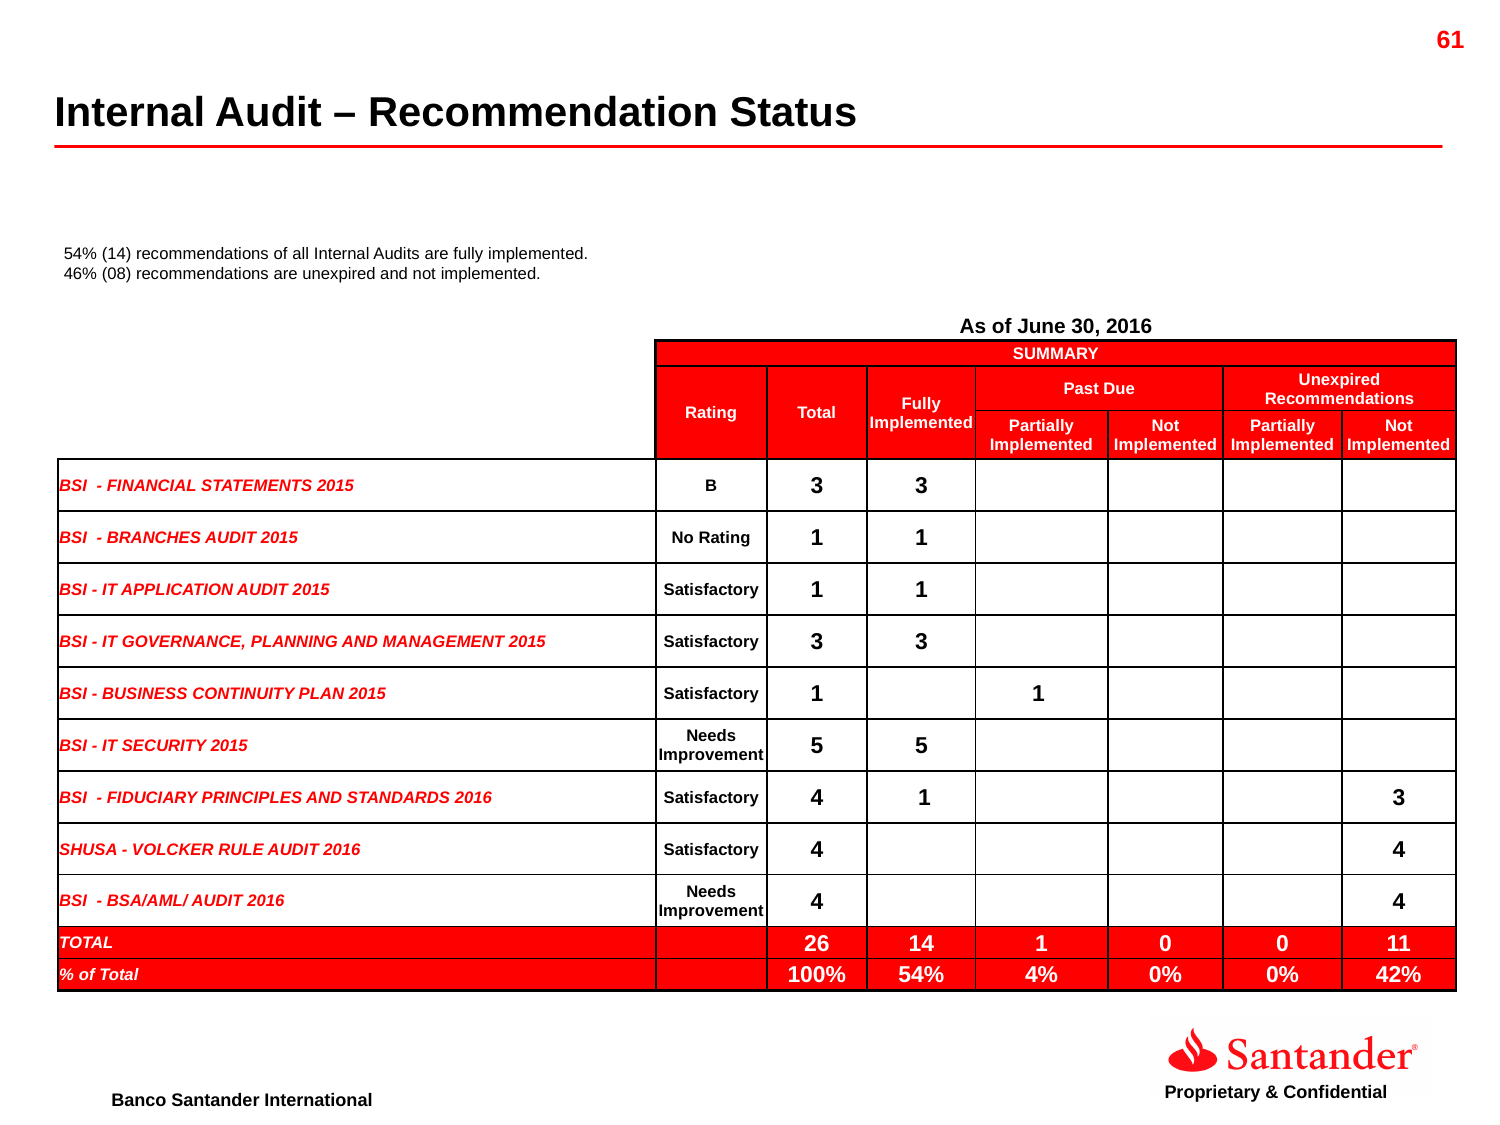

Internal Audit – Recommendation Status
|  |  |  |  |  |  |  |  |
| --- | --- | --- | --- | --- | --- | --- | --- |
| 54% (14) recommendations of all Internal Audits are fully implemented. |  |  |  |  |  |  |  |
| 46% (08) recommendations are unexpired and not implemented. |  |  |  |  |  |  |  |
|  |  |  |  |  |  |  |  |
|  | As of June 30, 2016 |  |  |  |  |  |  |
|  | SUMMARY |  |  |  |  |  |  |
|  | Rating | Total | Fully Implemented | Past Due |  | Unexpired Recommendations |  |
|  |  |  |  | Partially Implemented | Not Implemented | Partially Implemented | Not Implemented |
| BSI - FINANCIAL STATEMENTS 2015 | B | 3 | 3 |  |  |  |  |
| BSI - BRANCHES AUDIT 2015 | No Rating | 1 | 1 |  |  |  |  |
| BSI - IT APPLICATION AUDIT 2015 | Satisfactory | 1 | 1 |  |  |  |  |
| BSI - IT GOVERNANCE, PLANNING AND MANAGEMENT 2015 | Satisfactory | 3 | 3 |  |  |  |  |
| BSI - BUSINESS CONTINUITY PLAN 2015 | Satisfactory | 1 |  | 1 |  |  |  |
| BSI - IT SECURITY 2015 | Needs Improvement | 5 | 5 |  |  |  |  |
| BSI - FIDUCIARY PRINCIPLES AND STANDARDS 2016 | Satisfactory | 4 | 1 |  |  |  | 3 |
| SHUSA - VOLCKER RULE AUDIT 2016 | Satisfactory | 4 |  |  |  |  | 4 |
| BSI - BSA/AML/ AUDIT 2016 | Needs Improvement | 4 |  |  |  |  | 4 |
| TOTAL |  | 26 | 14 | 1 | 0 | 0 | 11 |
| % of Total |  | 100% | 54% | 4% | 0% | 0% | 42% |